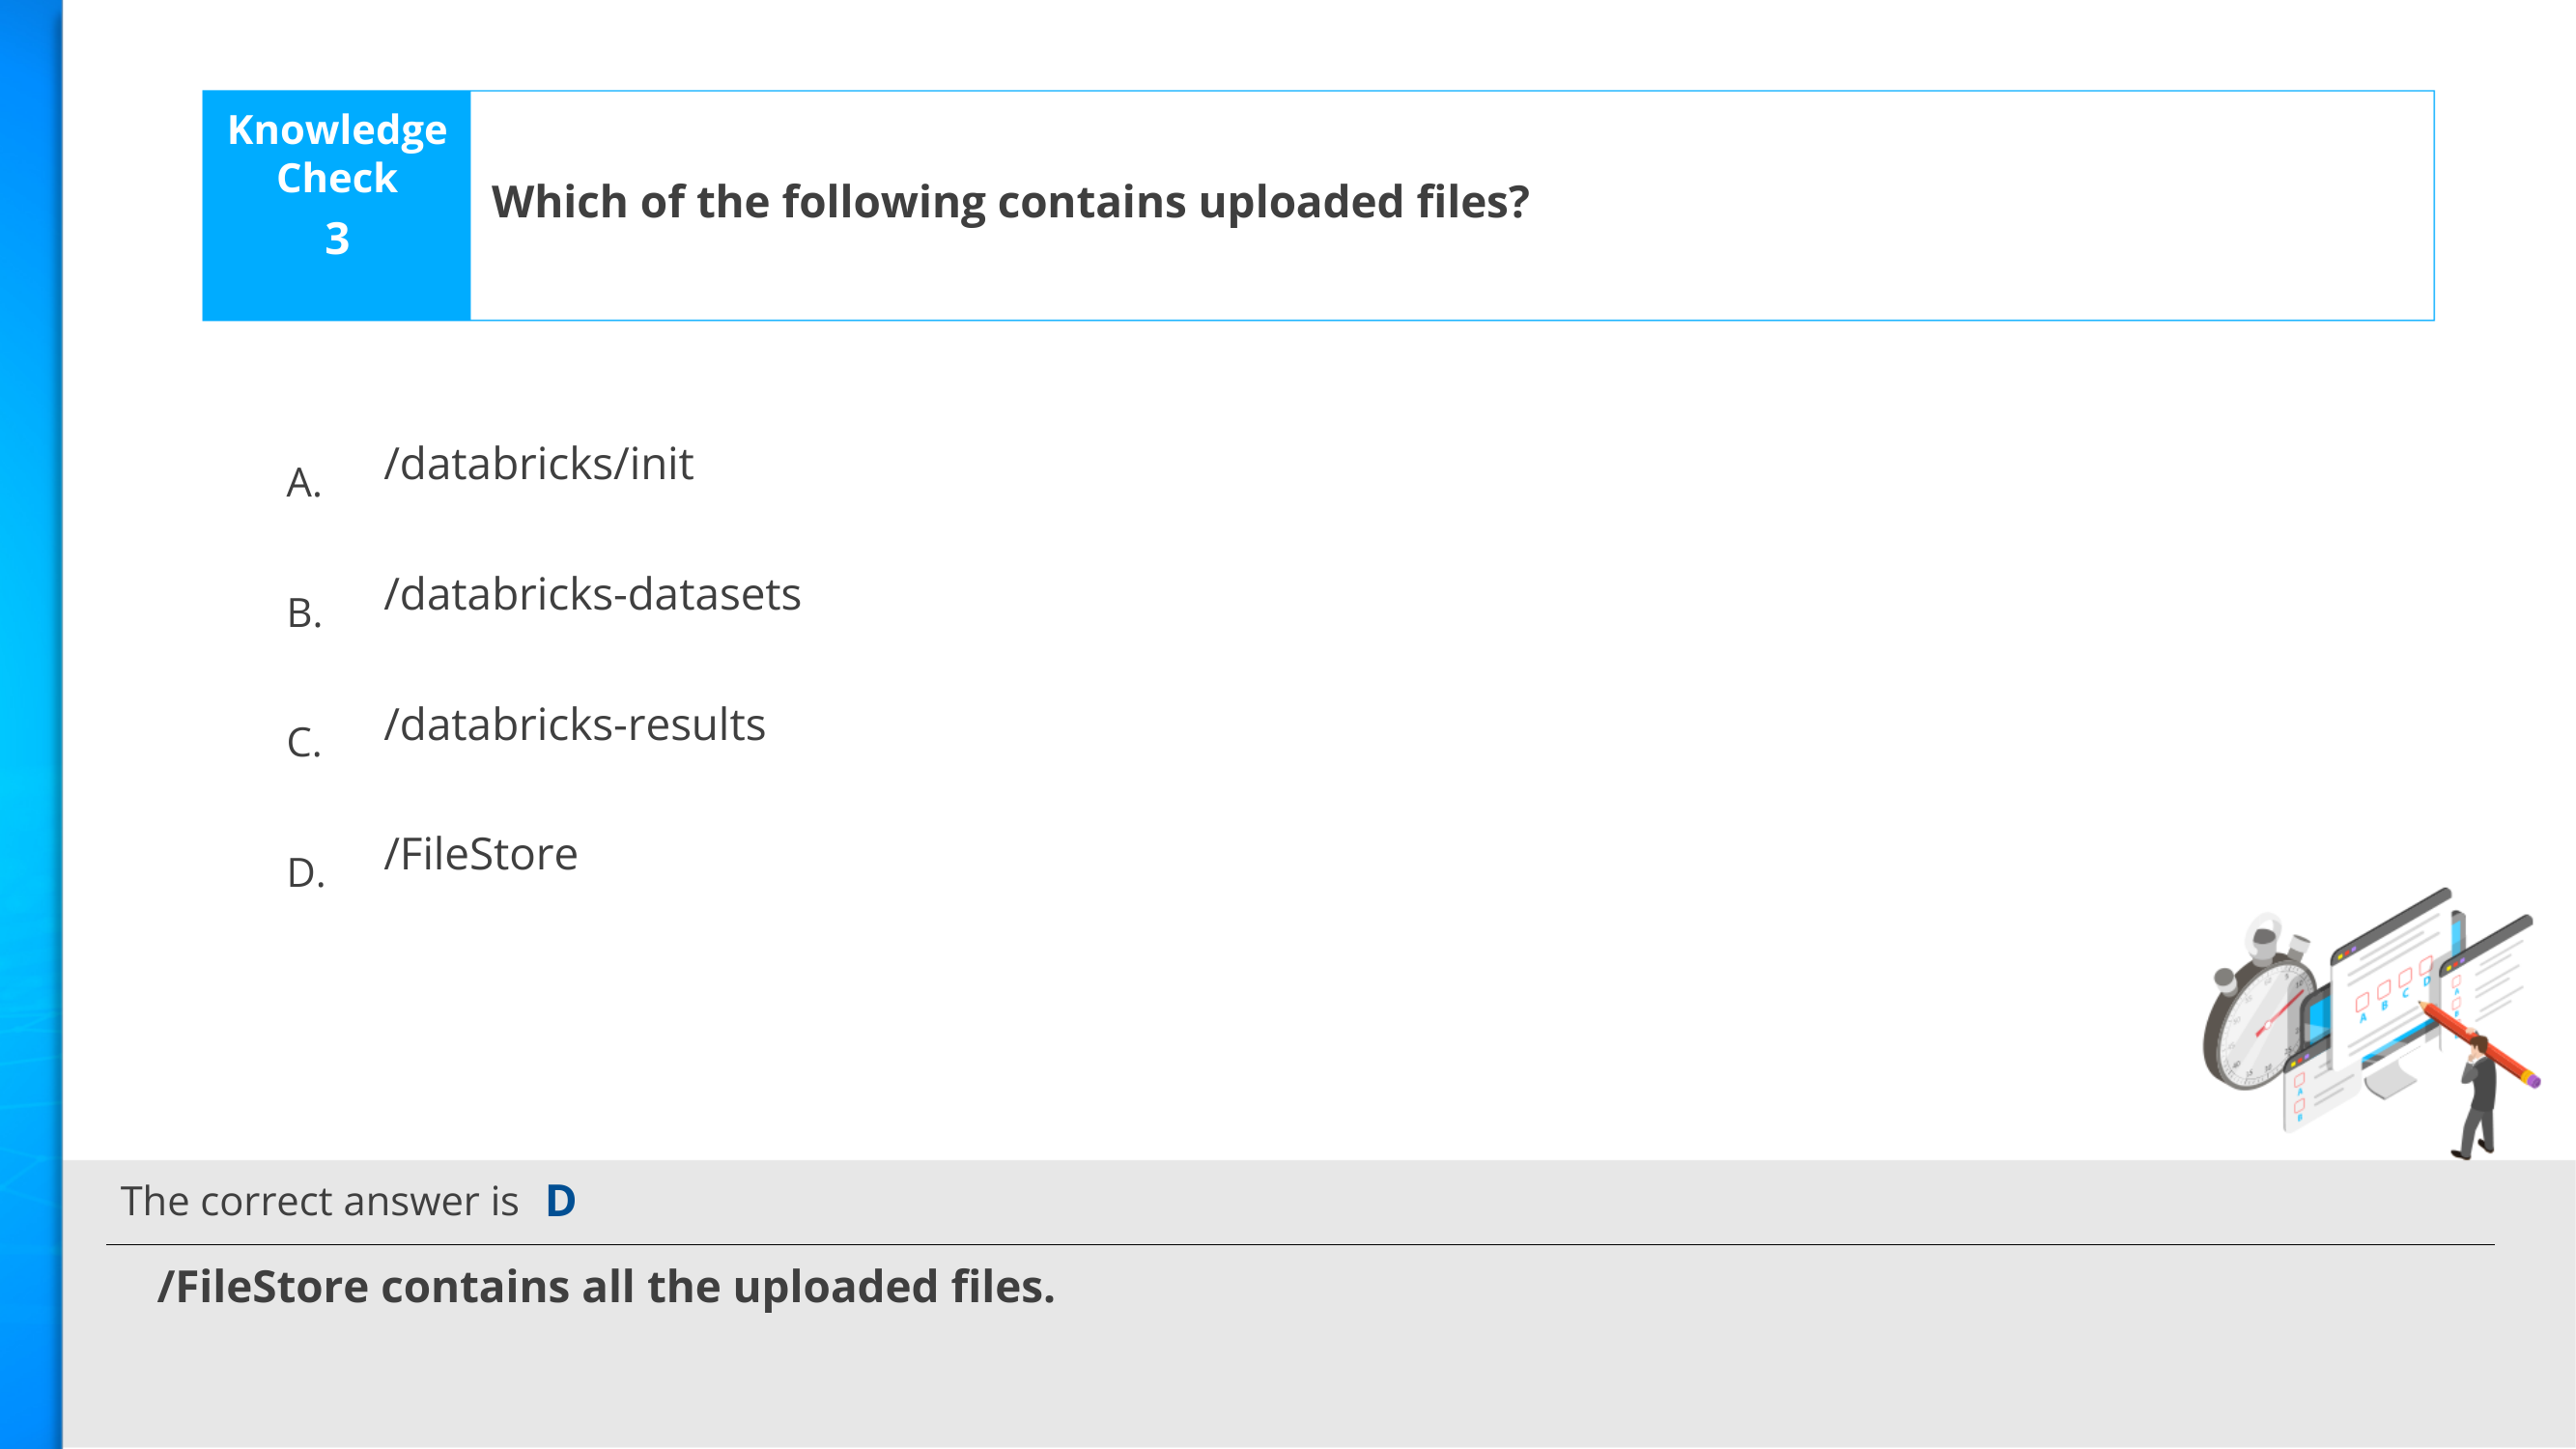

Which of the following contains uploaded files?
3
/databricks/init
/databricks-datasets
/databricks-results
/FileStore
D
/FileStore contains all the uploaded files.